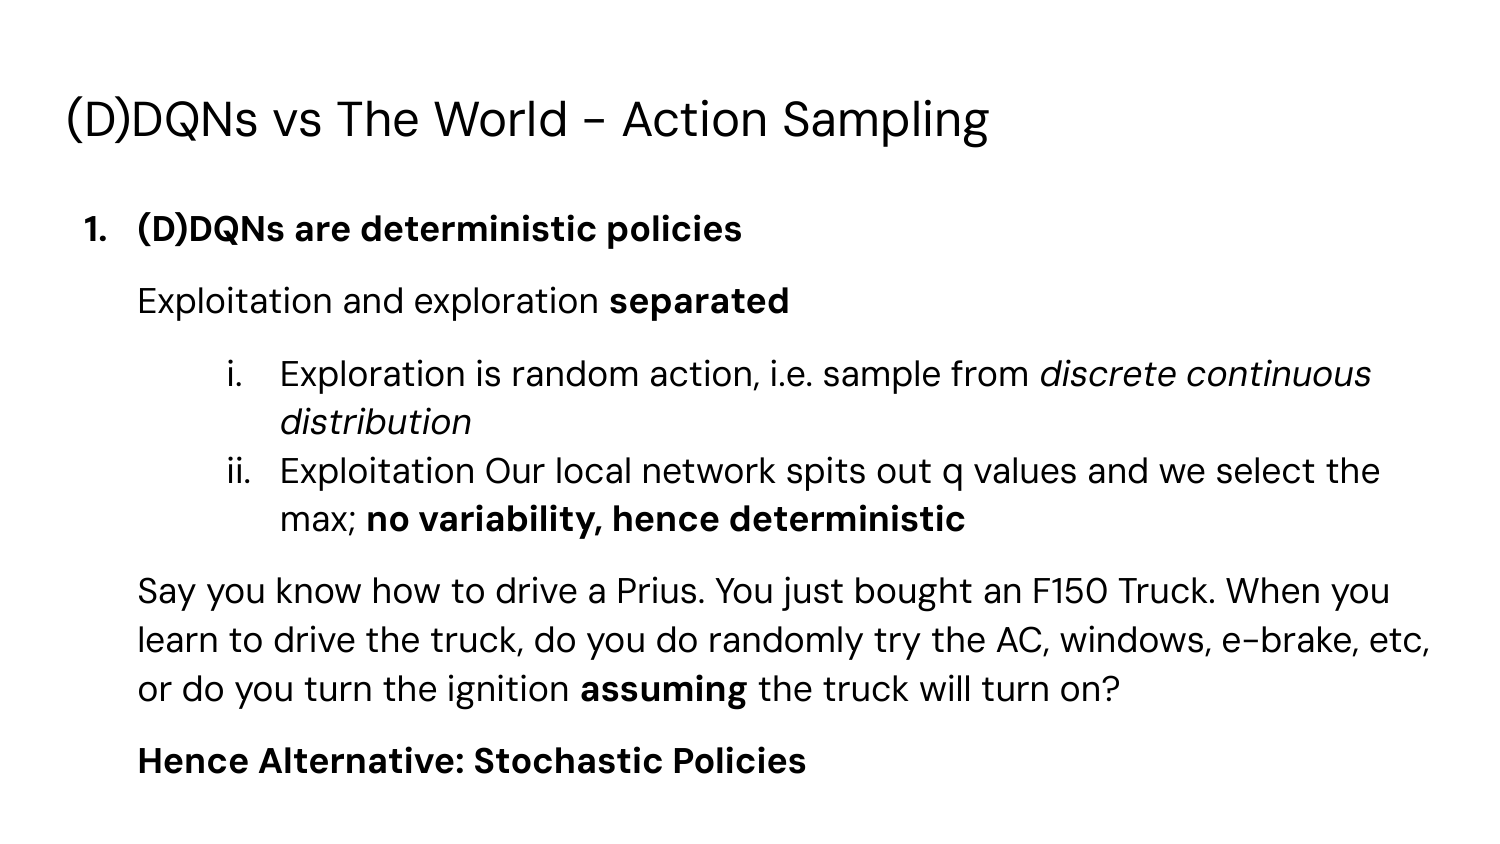

# (D)DQNs vs The World - Action Sampling
(D)DQNs are deterministic policies
Exploitation and exploration separated
Exploration is random action, i.e. sample from discrete continuous distribution
Exploitation Our local network spits out q values and we select the max; no variability, hence deterministic
Say you know how to drive a Prius. You just bought an F150 Truck. When you learn to drive the truck, do you do randomly try the AC, windows, e-brake, etc, or do you turn the ignition assuming the truck will turn on?
Hence Alternative: Stochastic Policies